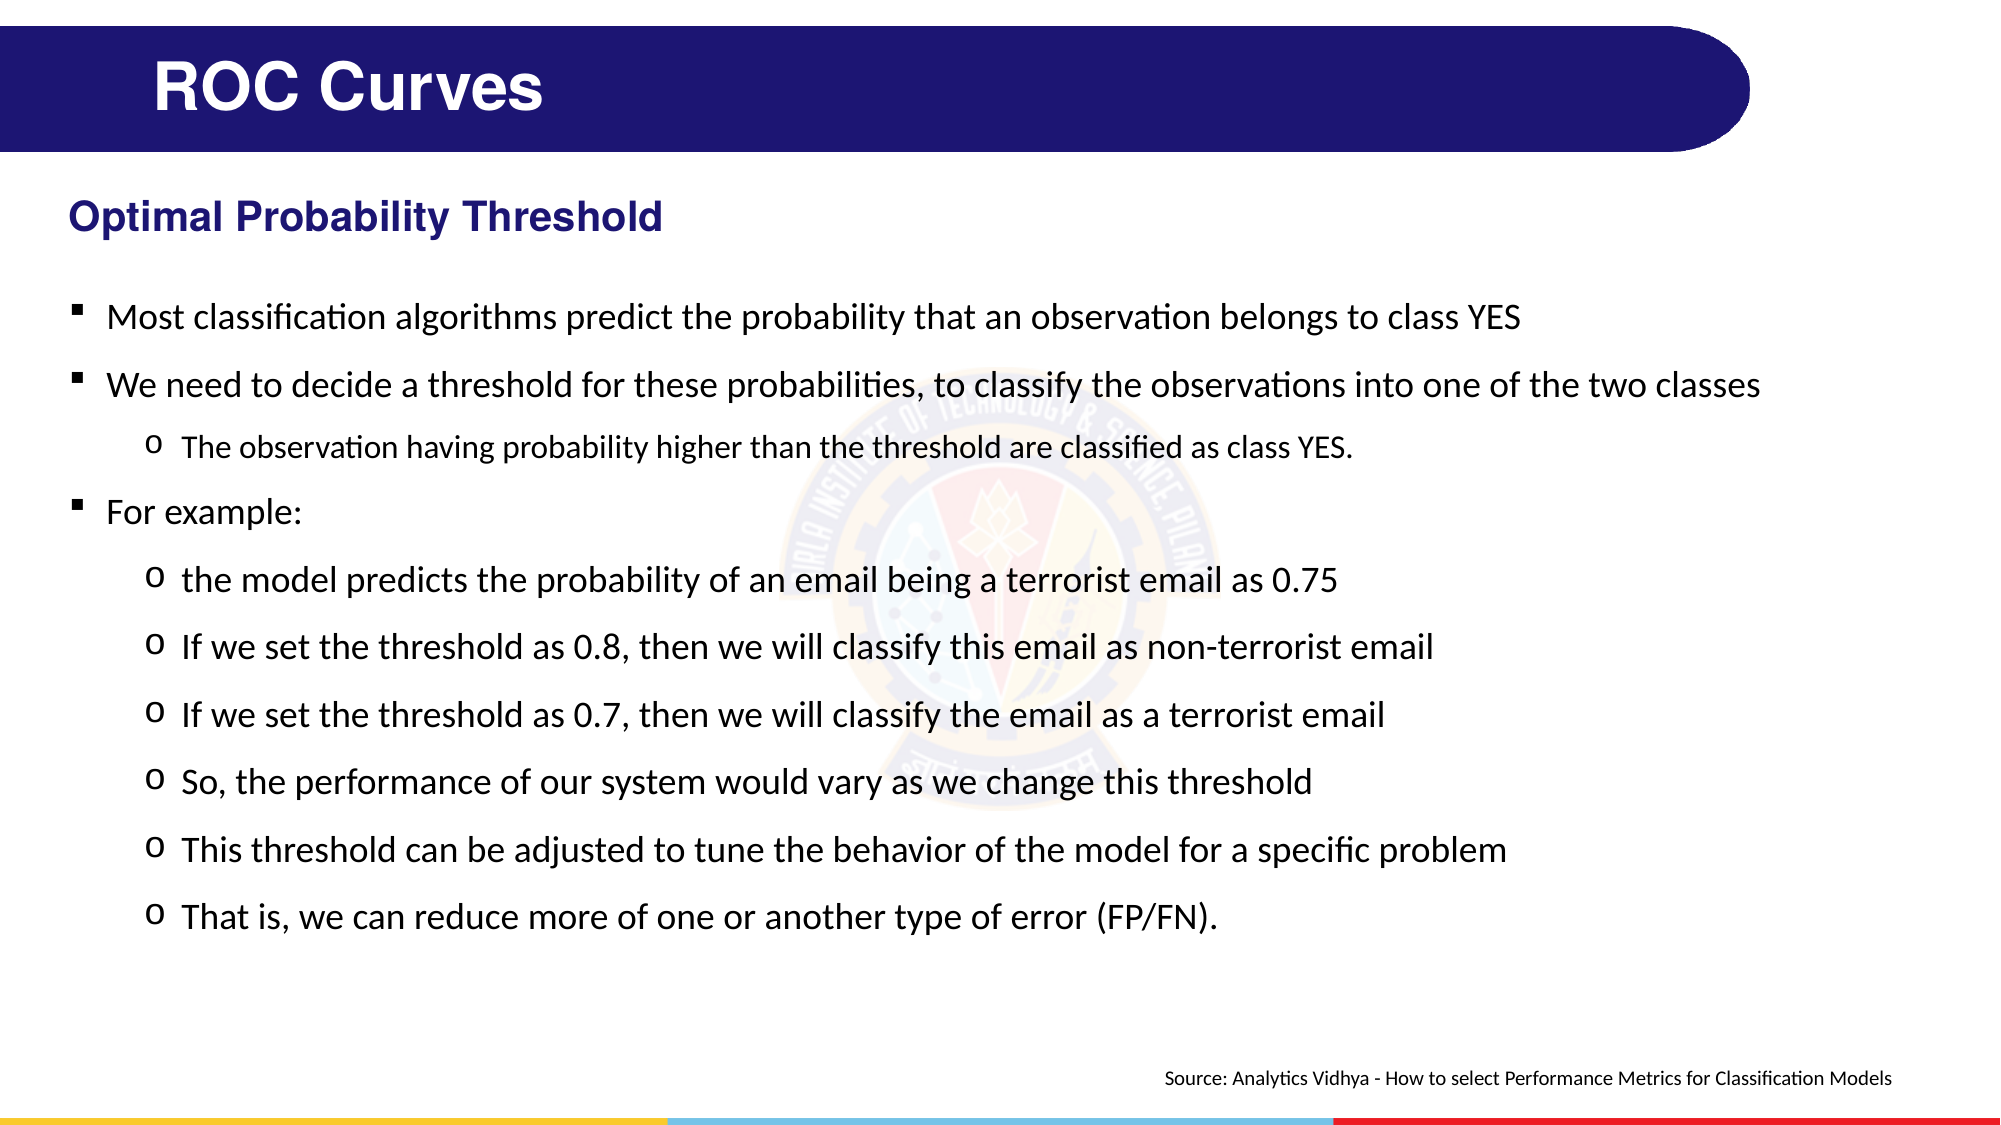

# ROC Curves
Optimal Probability Threshold
Most classification algorithms predict the probability that an observation belongs to class YES
We need to decide a threshold for these probabilities, to classify the observations into one of the two classes
The observation having probability higher than the threshold are classified as class YES.
For example:
the model predicts the probability of an email being a terrorist email as 0.75
If we set the threshold as 0.8, then we will classify this email as non-terrorist email
If we set the threshold as 0.7, then we will classify the email as a terrorist email
So, the performance of our system would vary as we change this threshold
This threshold can be adjusted to tune the behavior of the model for a specific problem
That is, we can reduce more of one or another type of error (FP/FN).
Source: Analytics Vidhya - How to select Performance Metrics for Classification Models